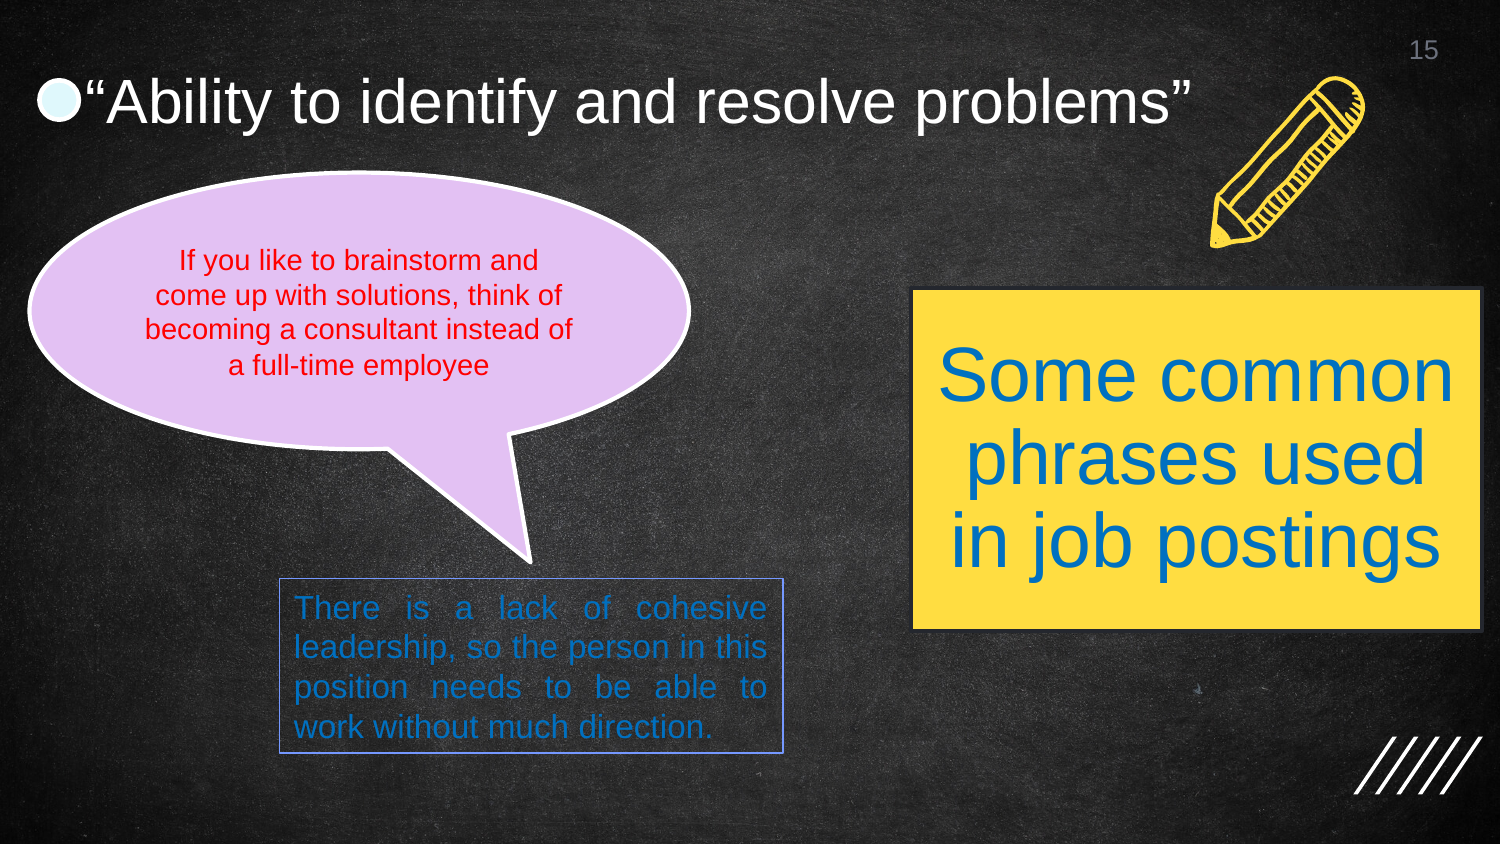

15
# “Ability to identify and resolve problems”

If you like to brainstorm and come up with solutions, think of becoming a consultant instead of a full-time employee
Some common phrases used in job postings
There is a lack of cohesive leadership, so the person in this position needs to be able to work without much direction.